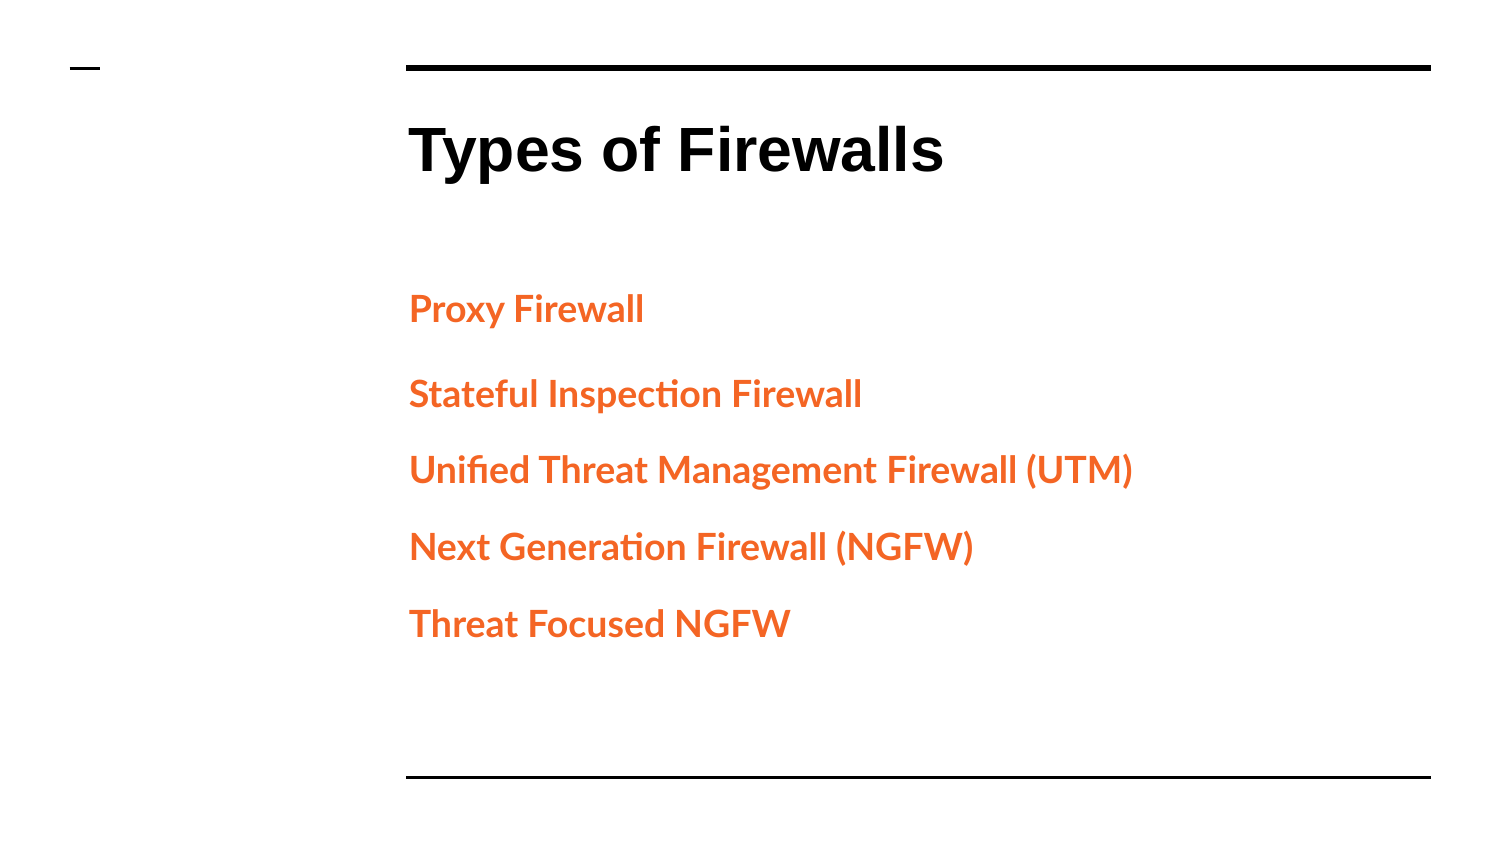

# Types of Firewalls
Proxy Firewall
Stateful Inspection Firewall
Unified Threat Management Firewall (UTM)
Next Generation Firewall (NGFW)
Threat Focused NGFW